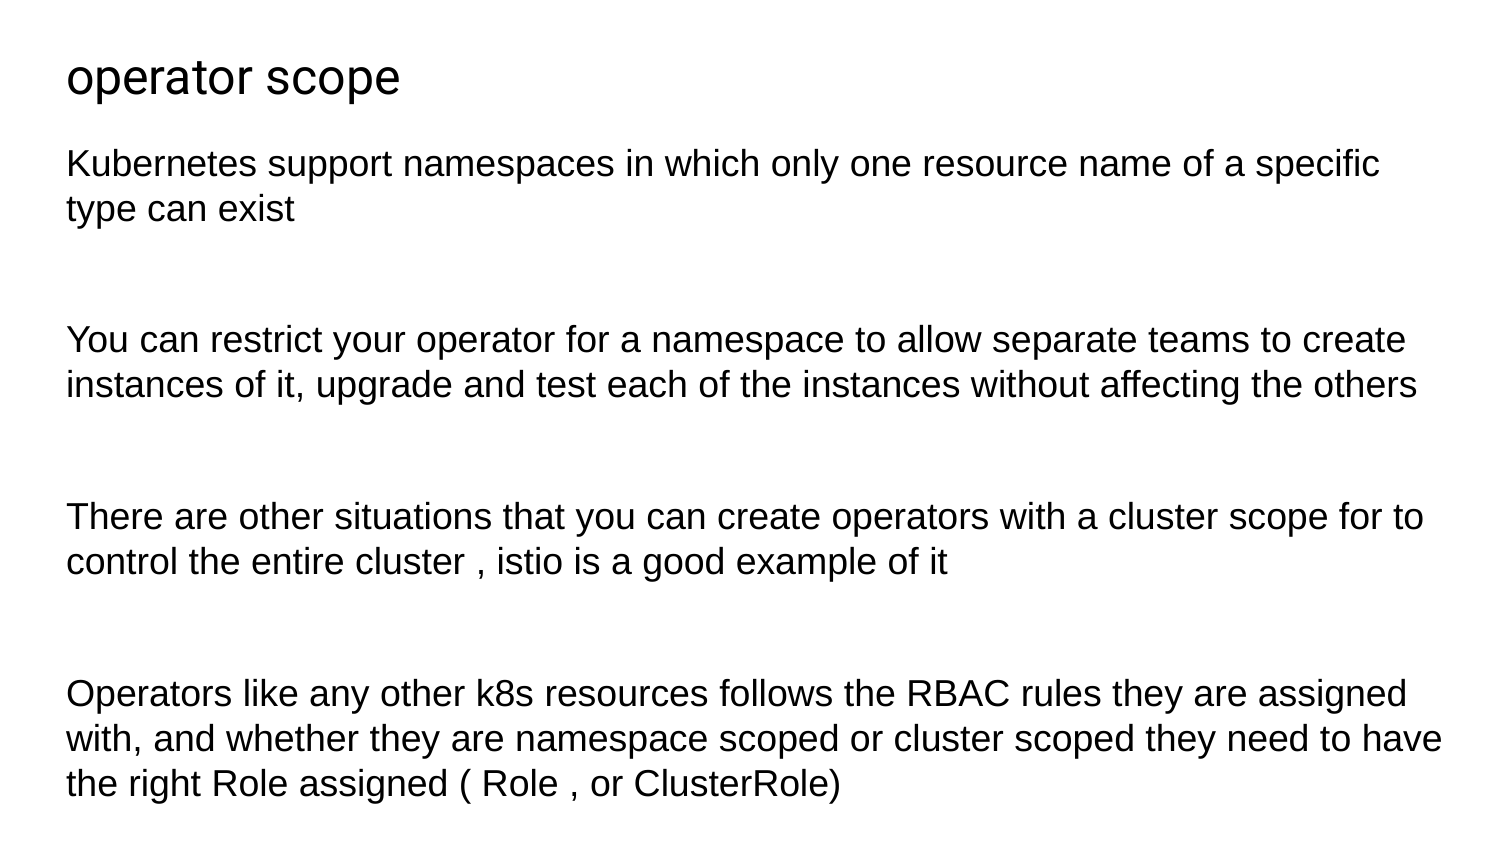

# operator scope

Kubernetes support namespaces in which only one resource name of a specific type can exist

You can restrict your operator for a namespace to allow separate teams to create instances of it, upgrade and test each of the instances without affecting the others

There are other situations that you can create operators with a cluster scope for to control the entire cluster , istio is a good example of it

Operators like any other k8s resources follows the RBAC rules they are assigned with, and whether they are namespace scoped or cluster scoped they need to have the right Role assigned ( Role , or ClusterRole)